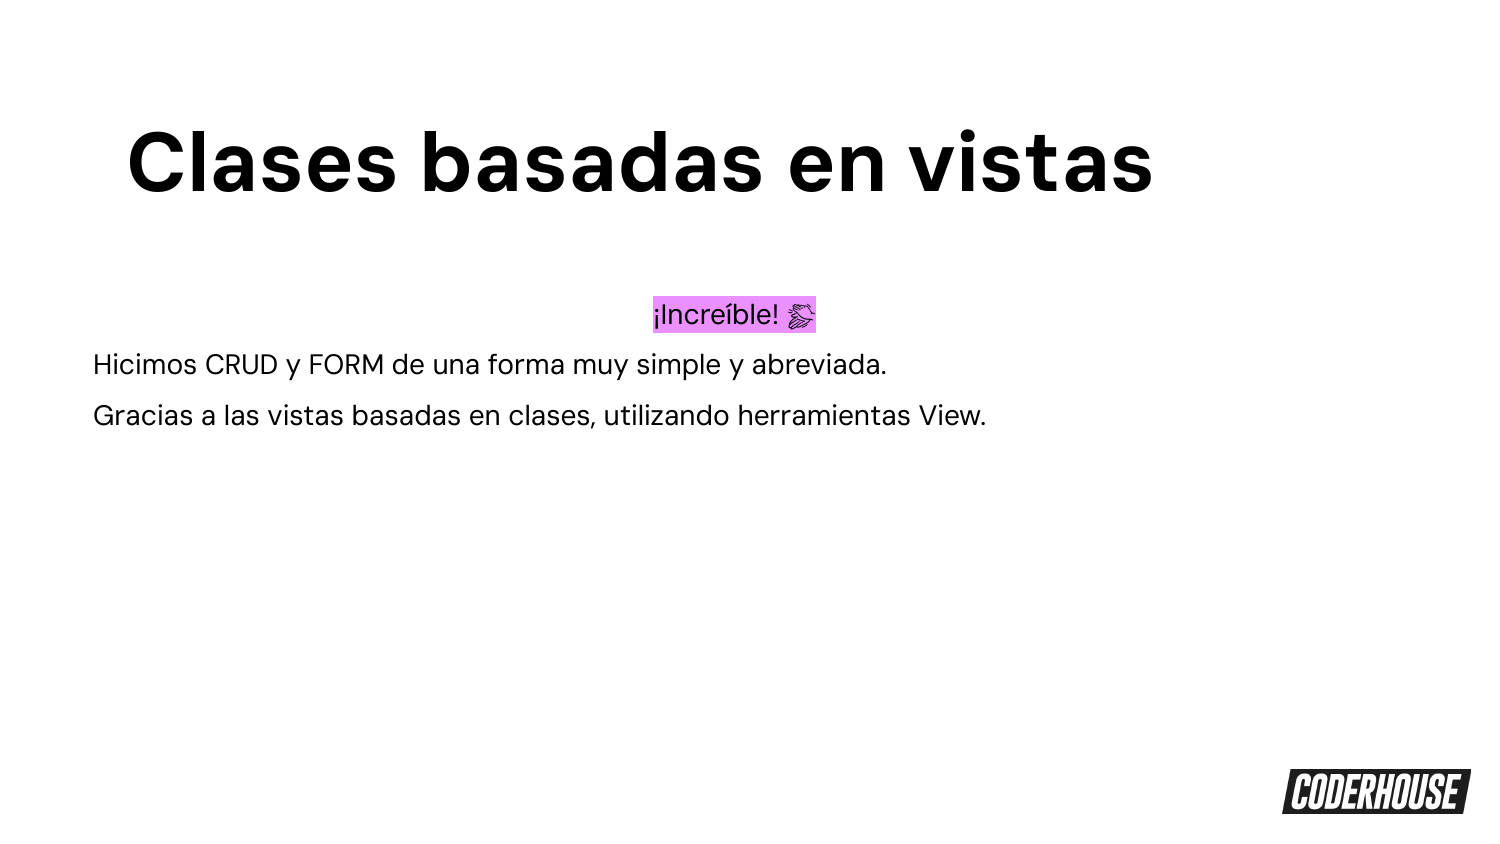

Clases basadas en vistas
¡Increíble! 👏
Hicimos CRUD y FORM de una forma muy simple y abreviada.
Gracias a las vistas basadas en clases, utilizando herramientas View.